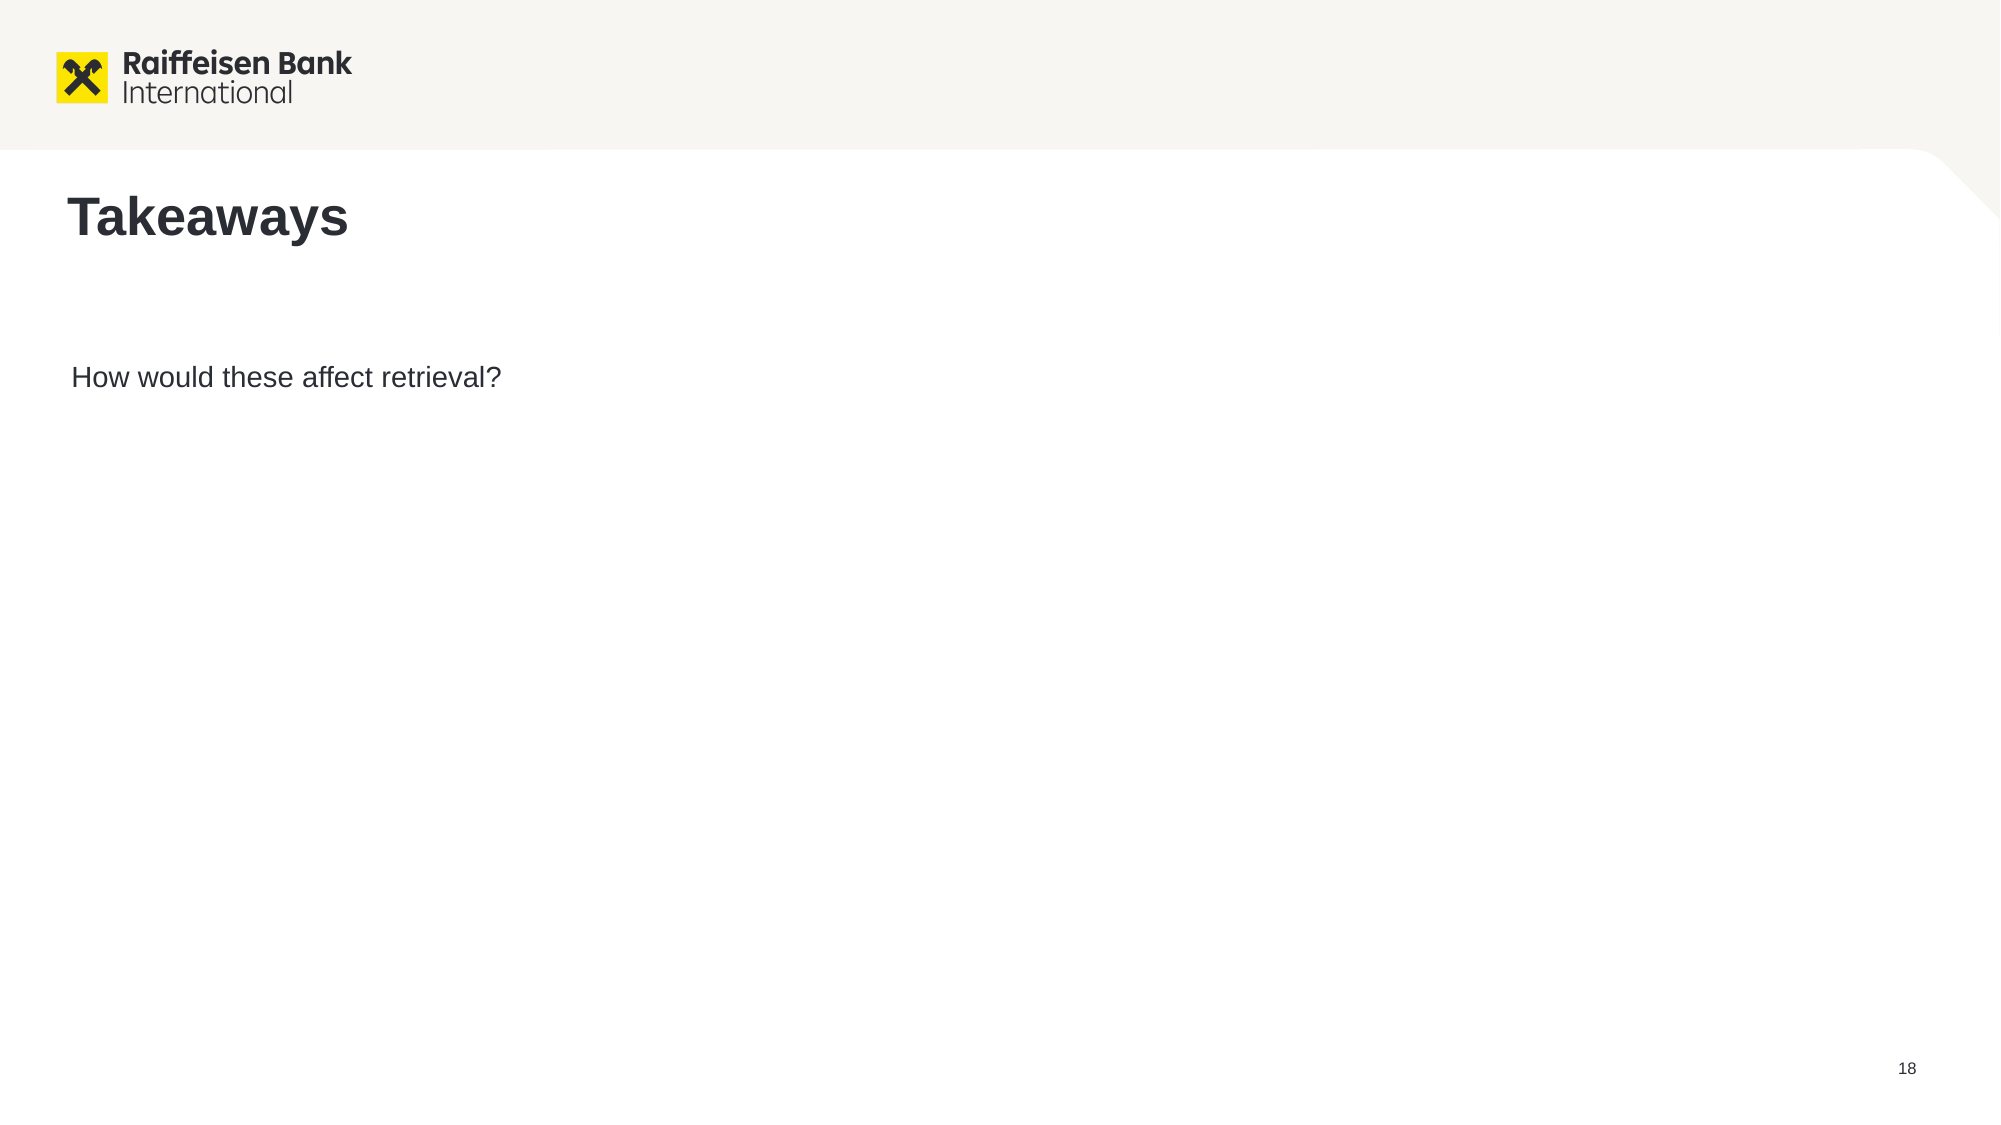

# Takeaways

How would these affect retrieval?